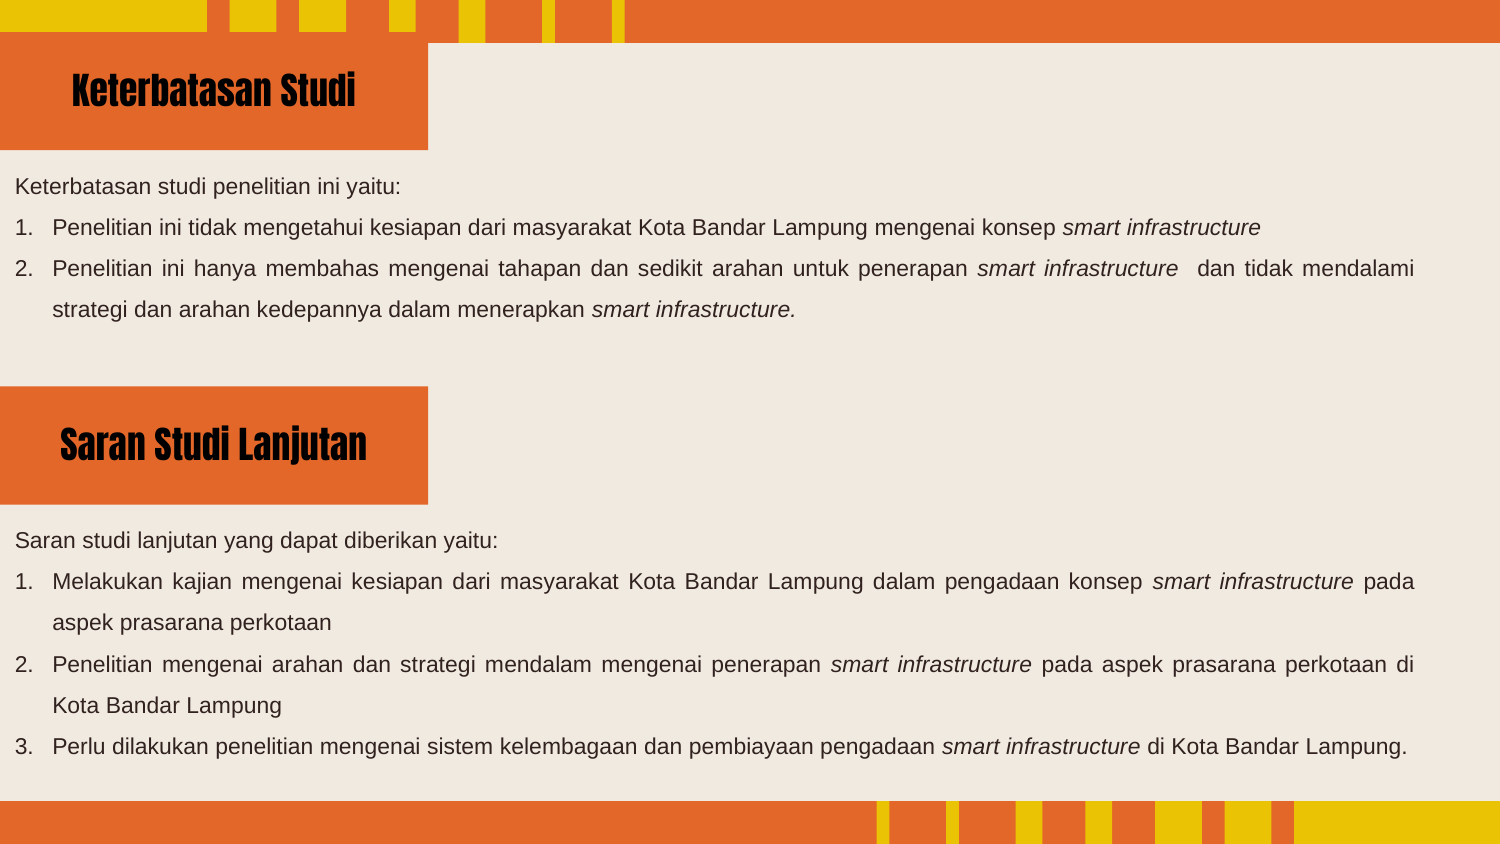

Keterbatasan Studi
Keterbatasan studi penelitian ini yaitu:
Penelitian ini tidak mengetahui kesiapan dari masyarakat Kota Bandar Lampung mengenai konsep smart infrastructure
Penelitian ini hanya membahas mengenai tahapan dan sedikit arahan untuk penerapan smart infrastructure  dan tidak mendalami strategi dan arahan kedepannya dalam menerapkan smart infrastructure.
Saran Studi Lanjutan
Saran studi lanjutan yang dapat diberikan yaitu:
Melakukan kajian mengenai kesiapan dari masyarakat Kota Bandar Lampung dalam pengadaan konsep smart infrastructure pada aspek prasarana perkotaan
Penelitian mengenai arahan dan strategi mendalam mengenai penerapan smart infrastructure pada aspek prasarana perkotaan di Kota Bandar Lampung
Perlu dilakukan penelitian mengenai sistem kelembagaan dan pembiayaan pengadaan smart infrastructure di Kota Bandar Lampung.